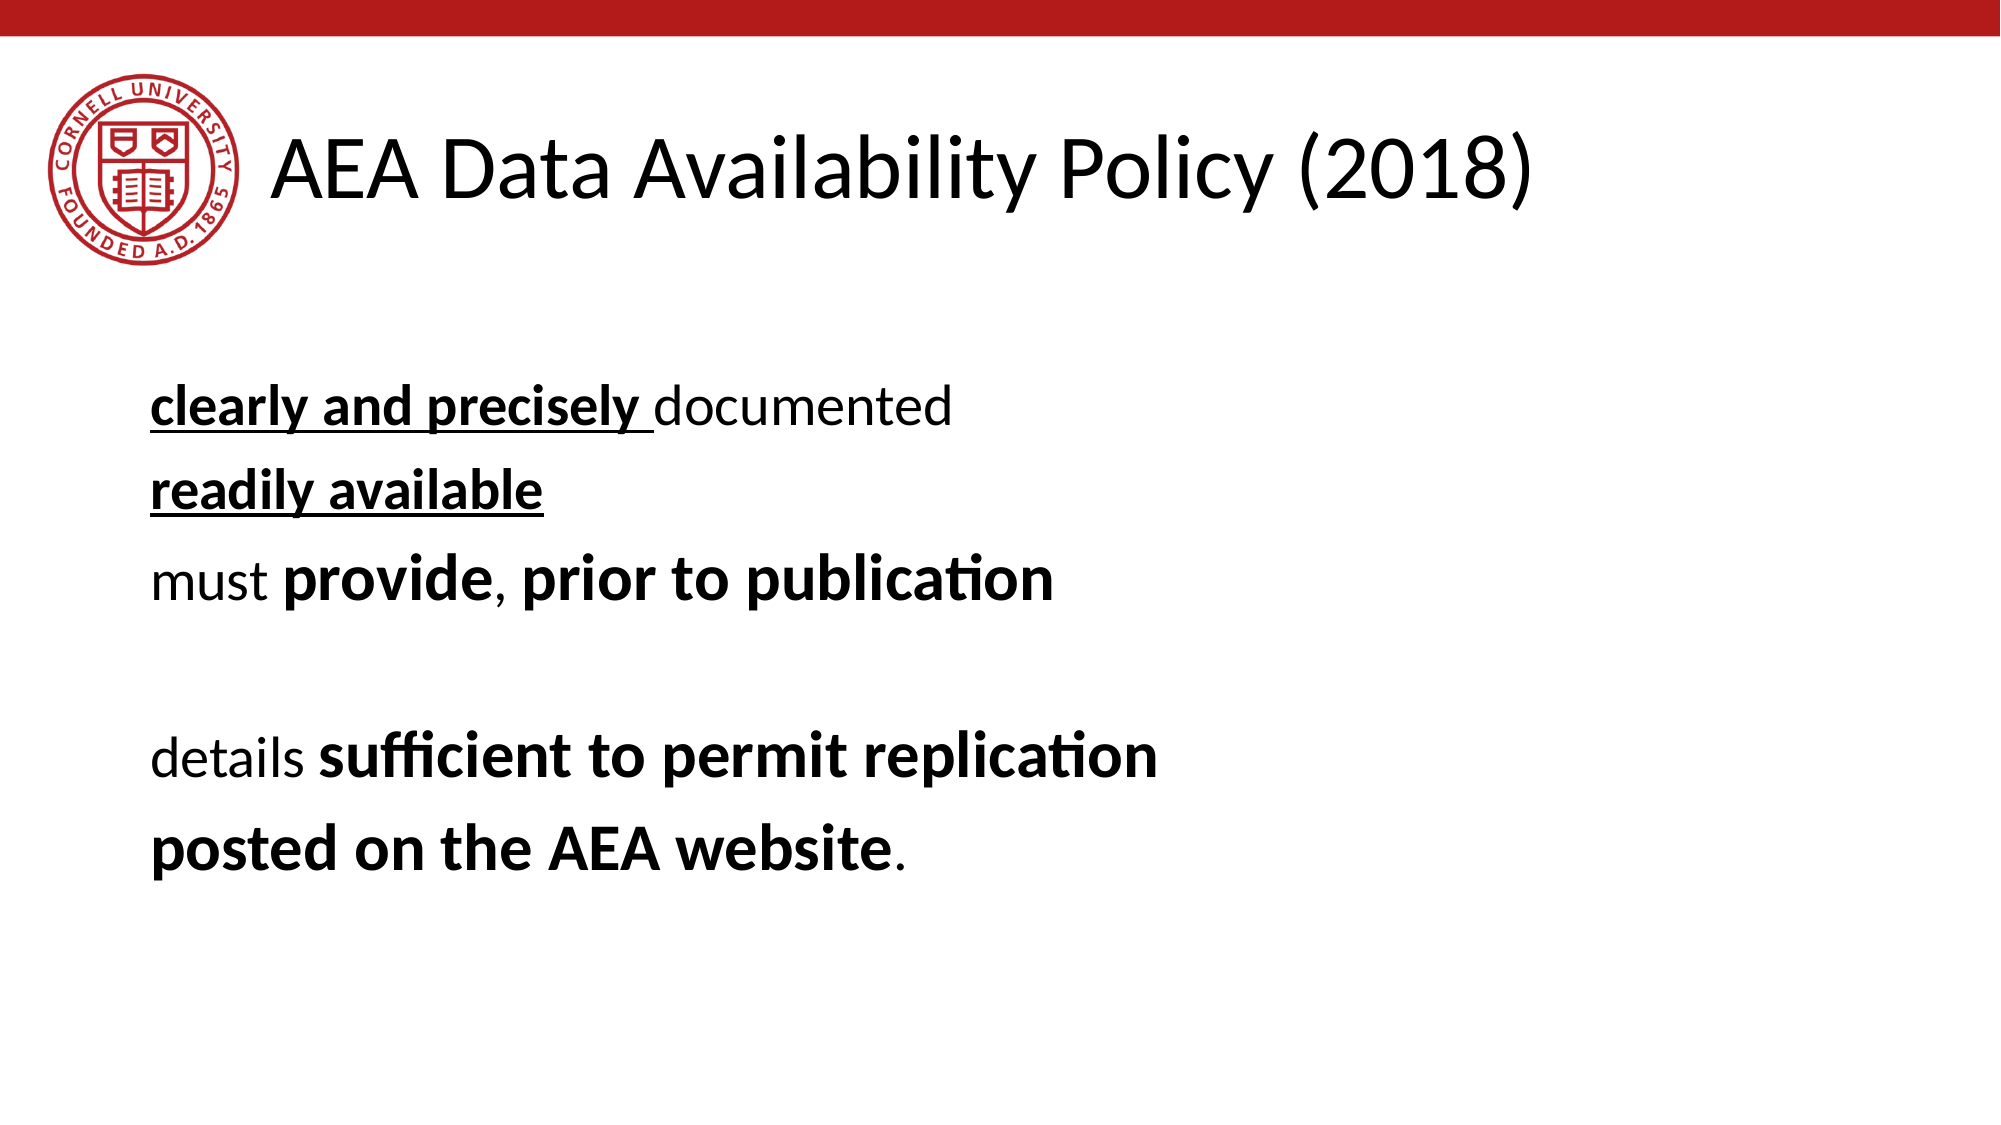

# AEA Data Availability Policy (2018)

clearly and precisely documented
readily available
must provide, prior to publication

details sufficient to permit replication
posted on the AEA website.